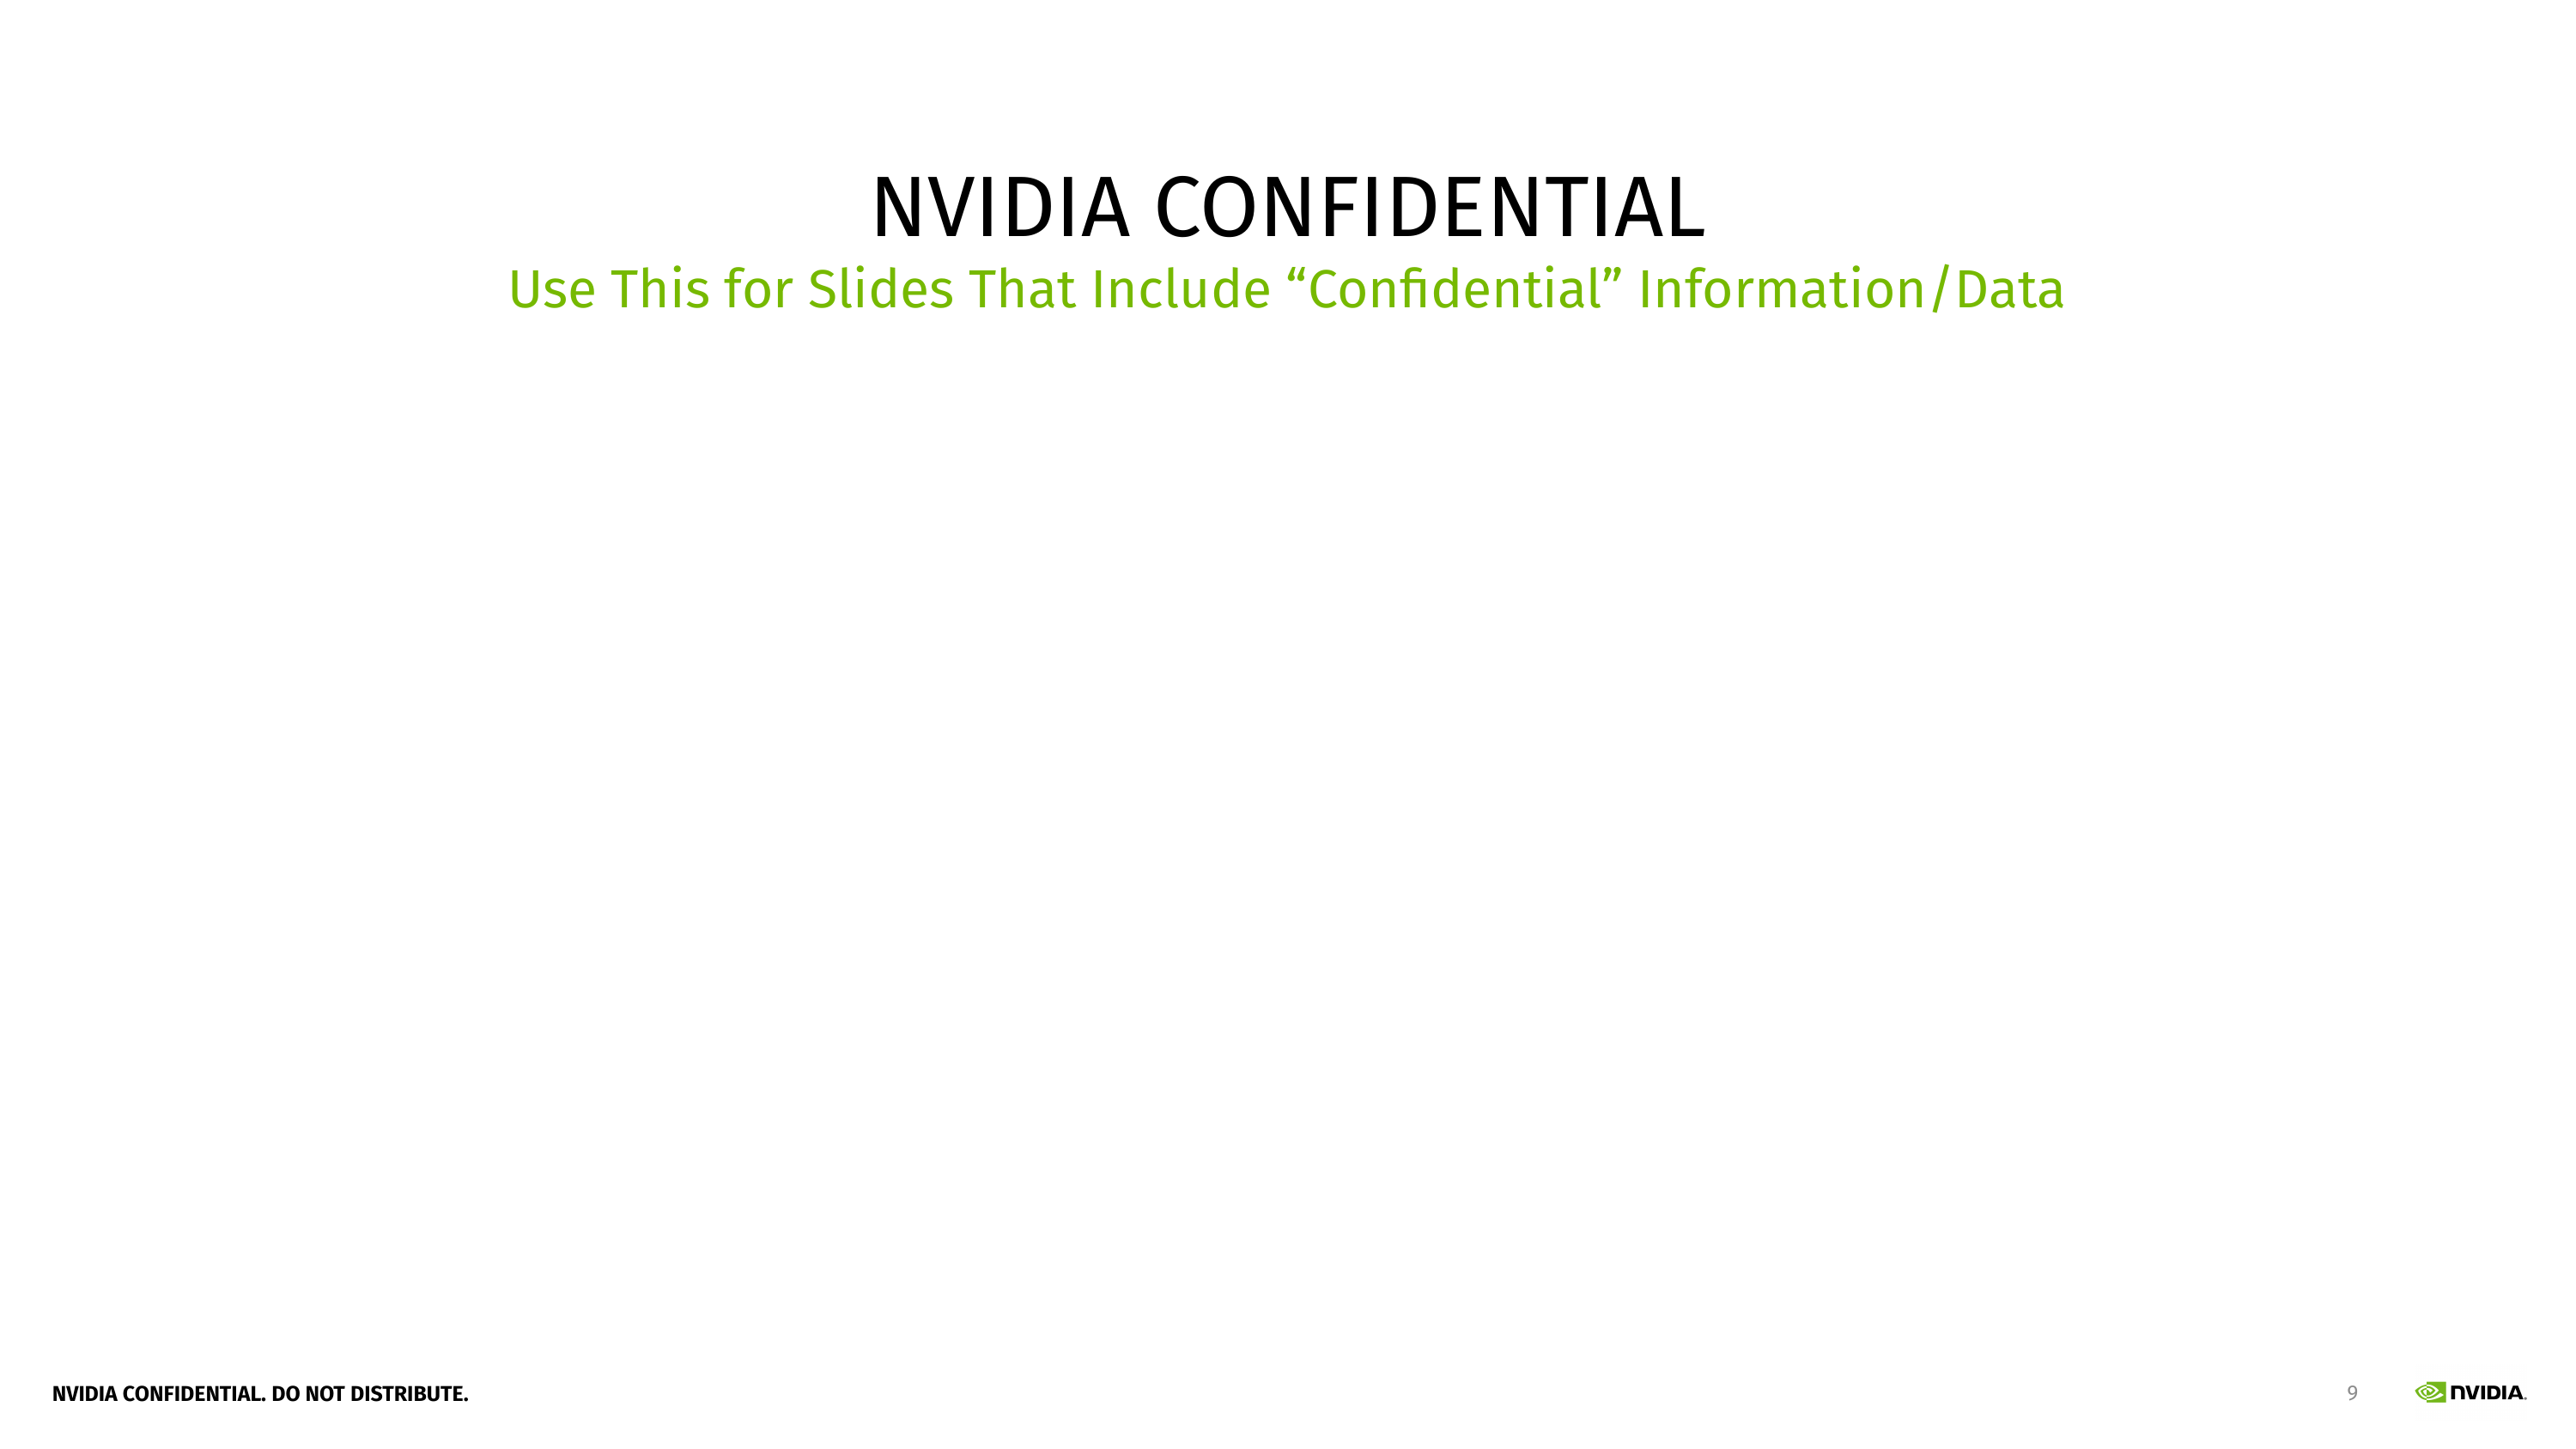

# NVIDIA confidential
Use This for Slides That Include “Confidential” Information/Data